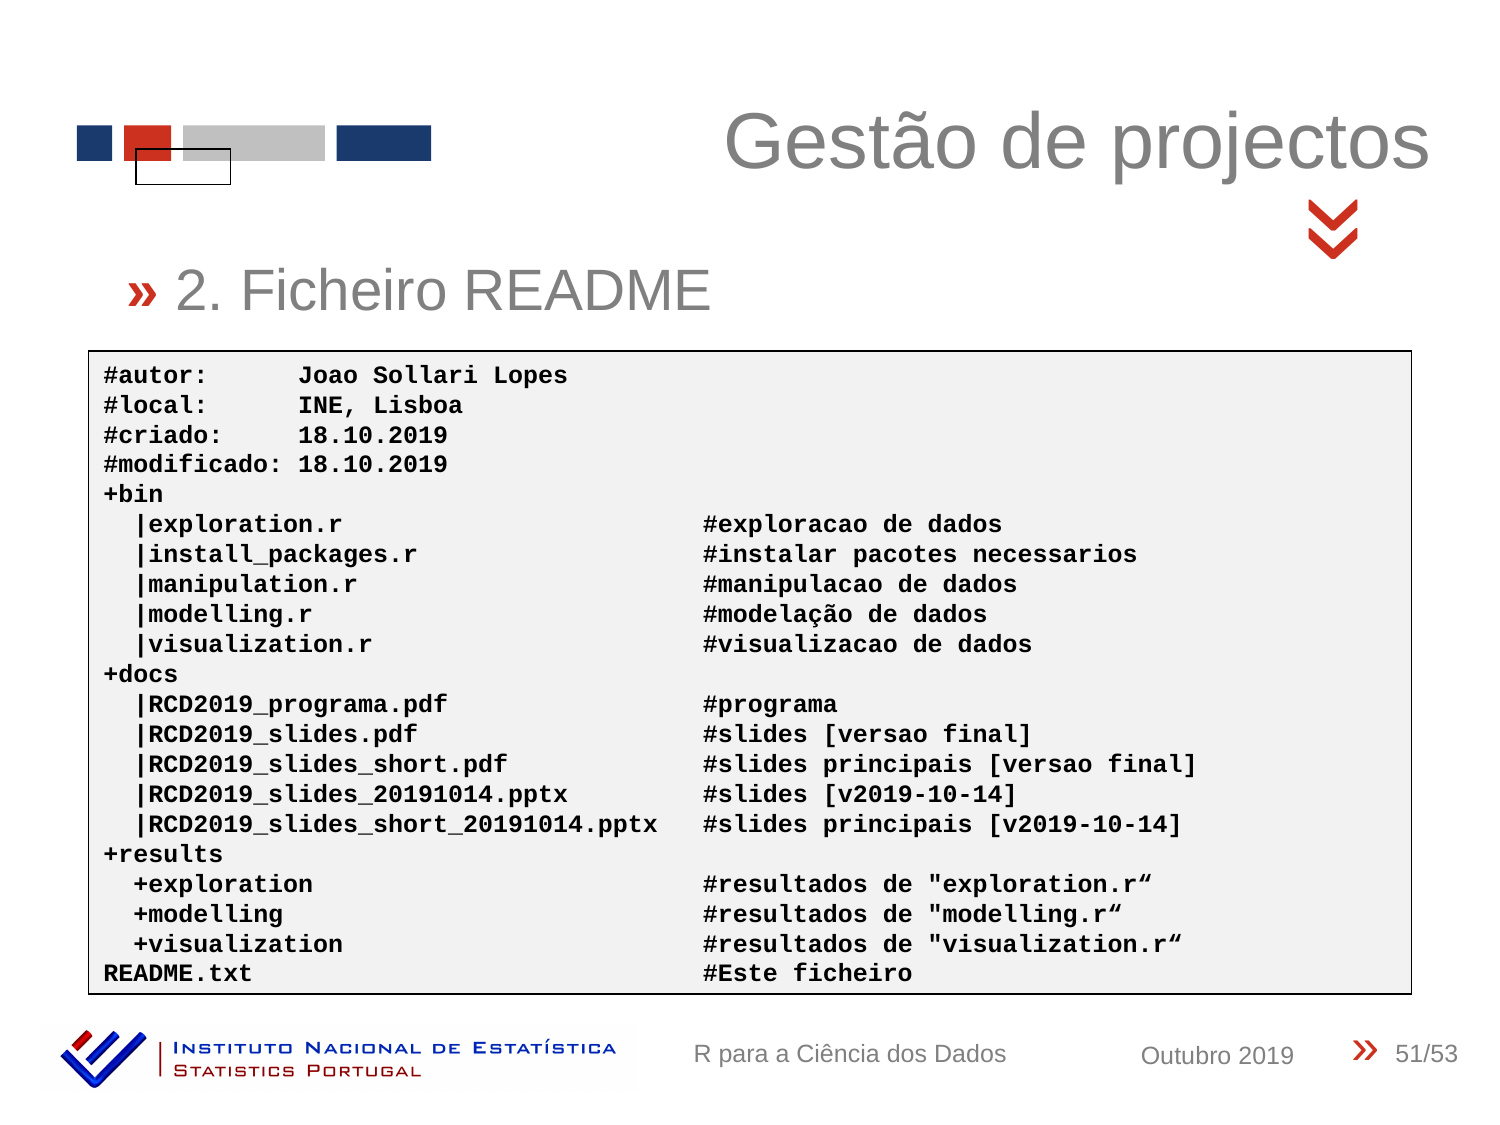

Gestão de projectos
«
» 2. Ficheiro README
#autor:      Joao Sollari Lopes
#local:      INE, Lisboa
#criado:     18.10.2019
#modificado: 18.10.2019
+bin
  |exploration.r                        #exploracao de dados
  |install_packages.r                   #instalar pacotes necessarios
  |manipulation.r                       #manipulacao de dados
  |modelling.r                          #modelação de dados
  |visualization.r                      #visualizacao de dados
+docs
  |RCD2019_programa.pdf                 #programa
  |RCD2019_slides.pdf                   #slides [versao final]
  |RCD2019_slides_short.pdf             #slides principais [versao final]
  |RCD2019_slides_20191014.pptx         #slides [v2019-10-14]
  |RCD2019_slides_short_20191014.pptx   #slides principais [v2019-10-14]
+results
  +exploration                          #resultados de "exploration.r“
  +modelling                            #resultados de "modelling.r“
  +visualization                        #resultados de "visualization.r“
README.txt                              #Este ficheiro
51